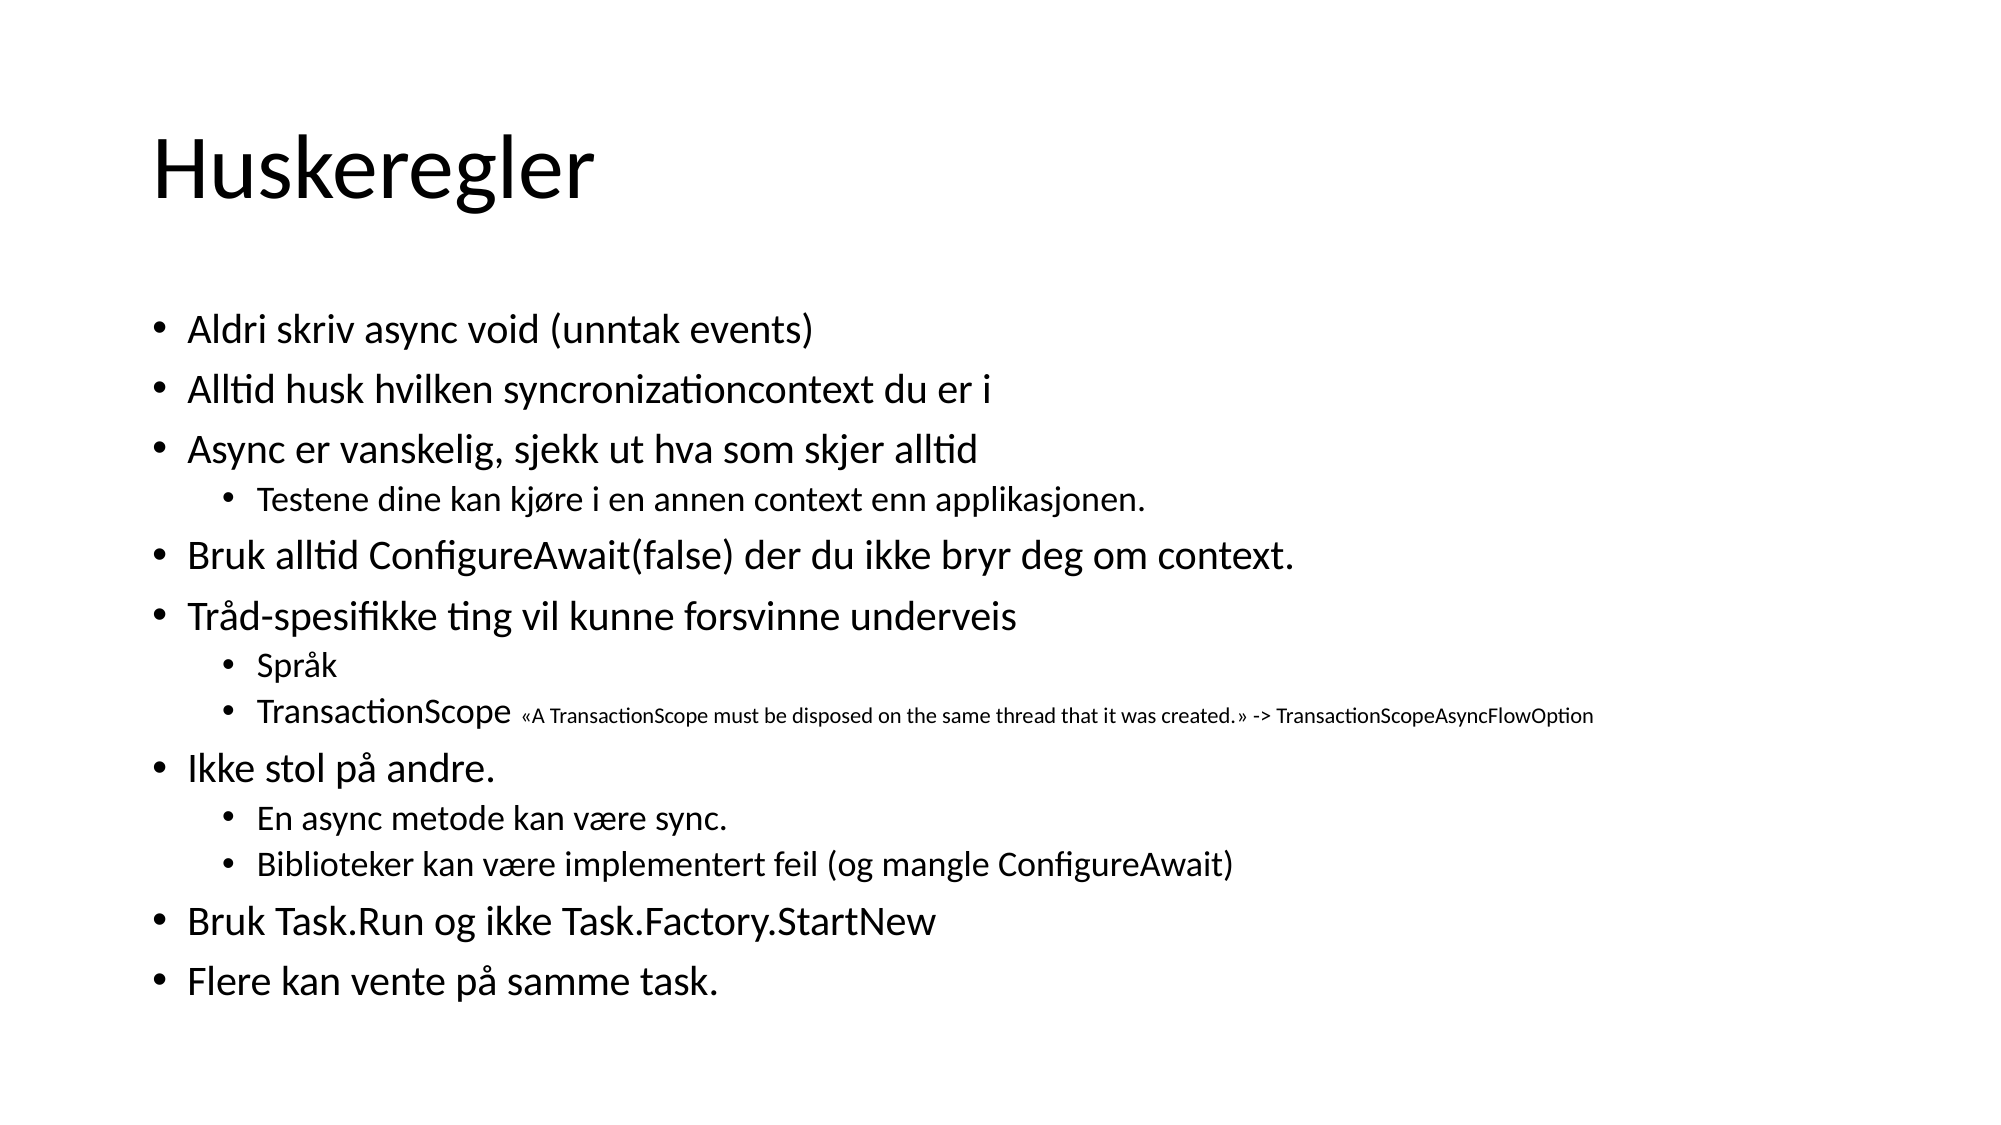

# Huskeregler
Aldri skriv async void (unntak events)
Alltid husk hvilken syncronizationcontext du er i
Async er vanskelig, sjekk ut hva som skjer alltid
Testene dine kan kjøre i en annen context enn applikasjonen.
Bruk alltid ConfigureAwait(false) der du ikke bryr deg om context.
Tråd-spesifikke ting vil kunne forsvinne underveis
Språk
TransactionScope «A TransactionScope must be disposed on the same thread that it was created.» -> TransactionScopeAsyncFlowOption
Ikke stol på andre.
En async metode kan være sync.
Biblioteker kan være implementert feil (og mangle ConfigureAwait)
Bruk Task.Run og ikke Task.Factory.StartNew
Flere kan vente på samme task.